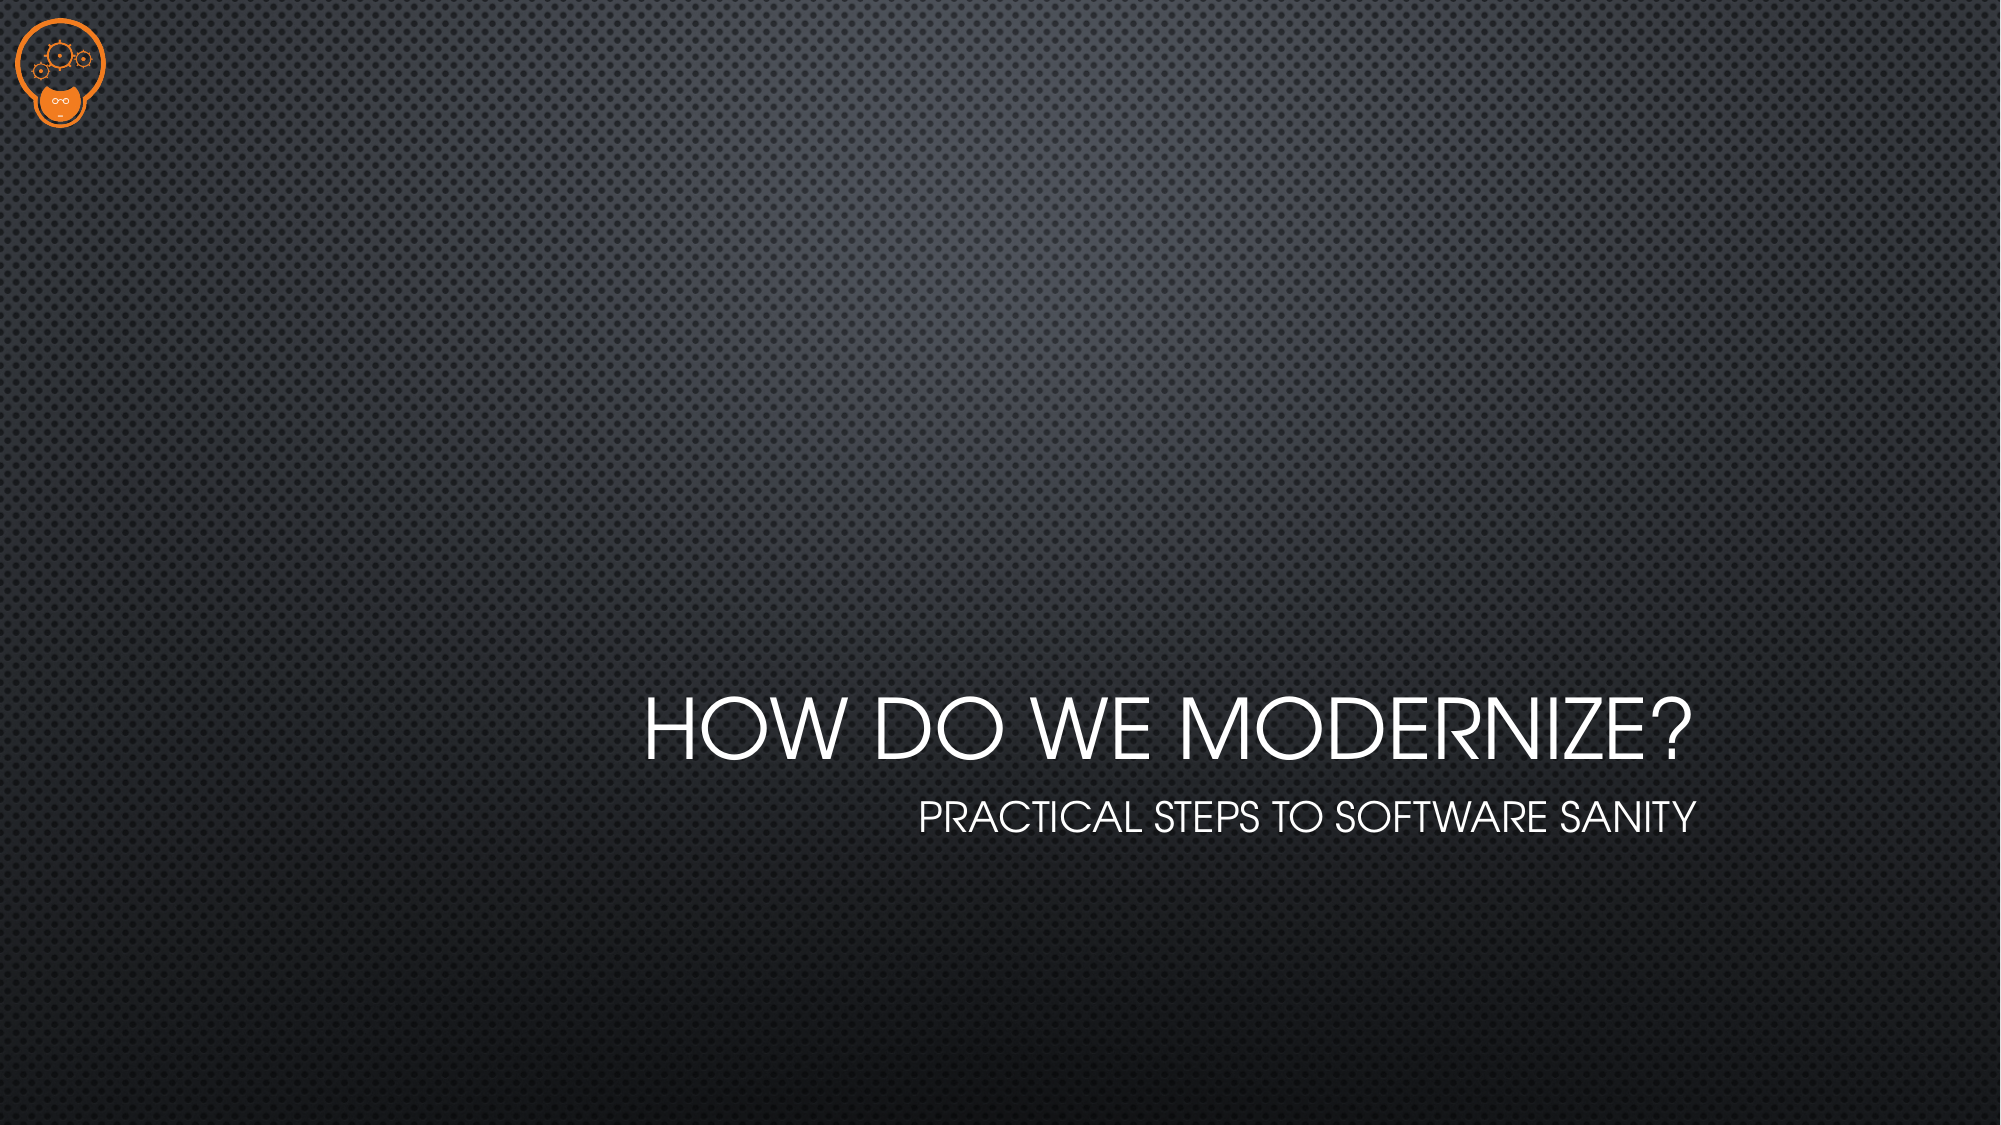

# How Do We Modernize?
Practical Steps To Software Sanity